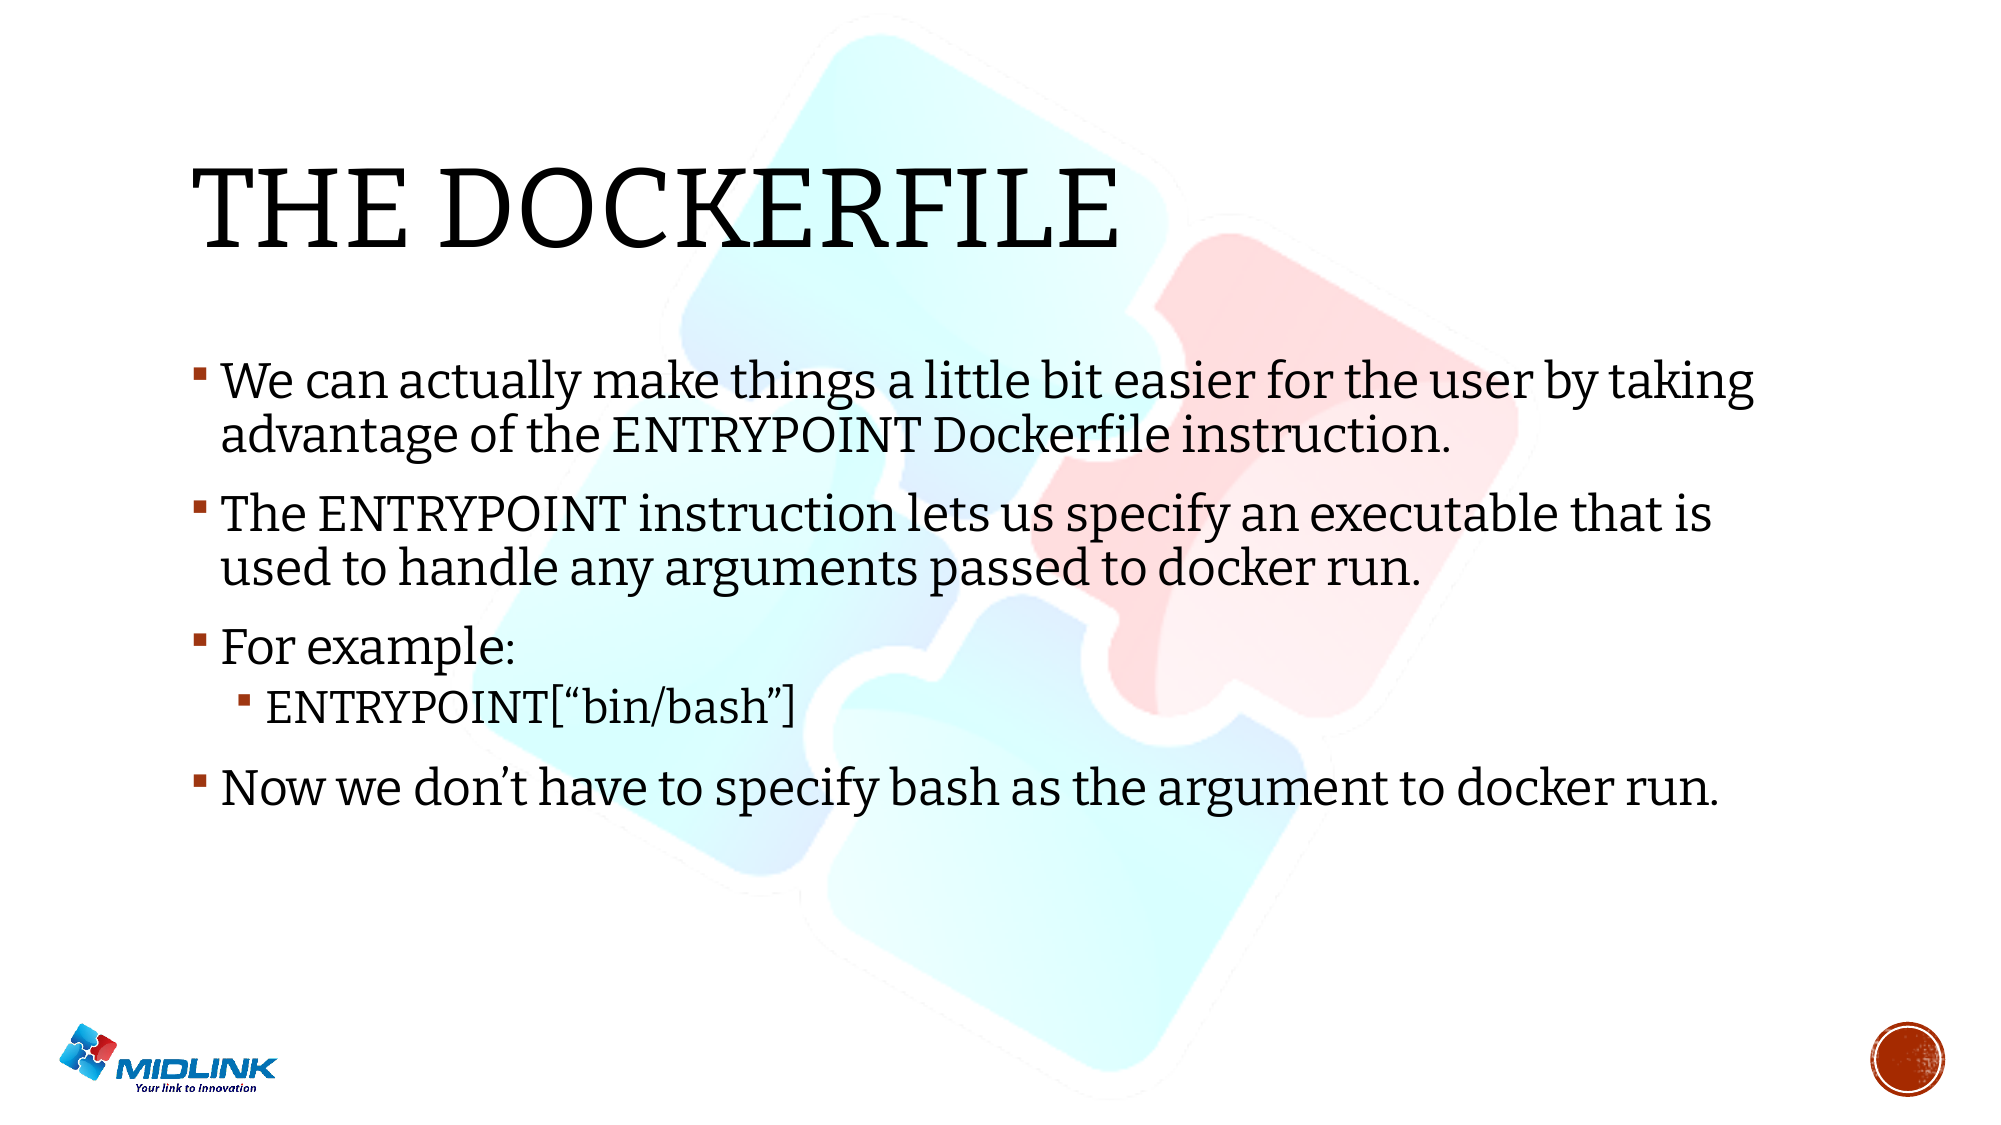

# The dockerfile
We can actually make things a little bit easier for the user by taking advantage of the ENTRYPOINT Dockerfile instruction.
The ENTRYPOINT instruction lets us specify an executable that is used to handle any arguments passed to docker run.
For example:
ENTRYPOINT[“bin/bash”]
Now we don’t have to specify bash as the argument to docker run.